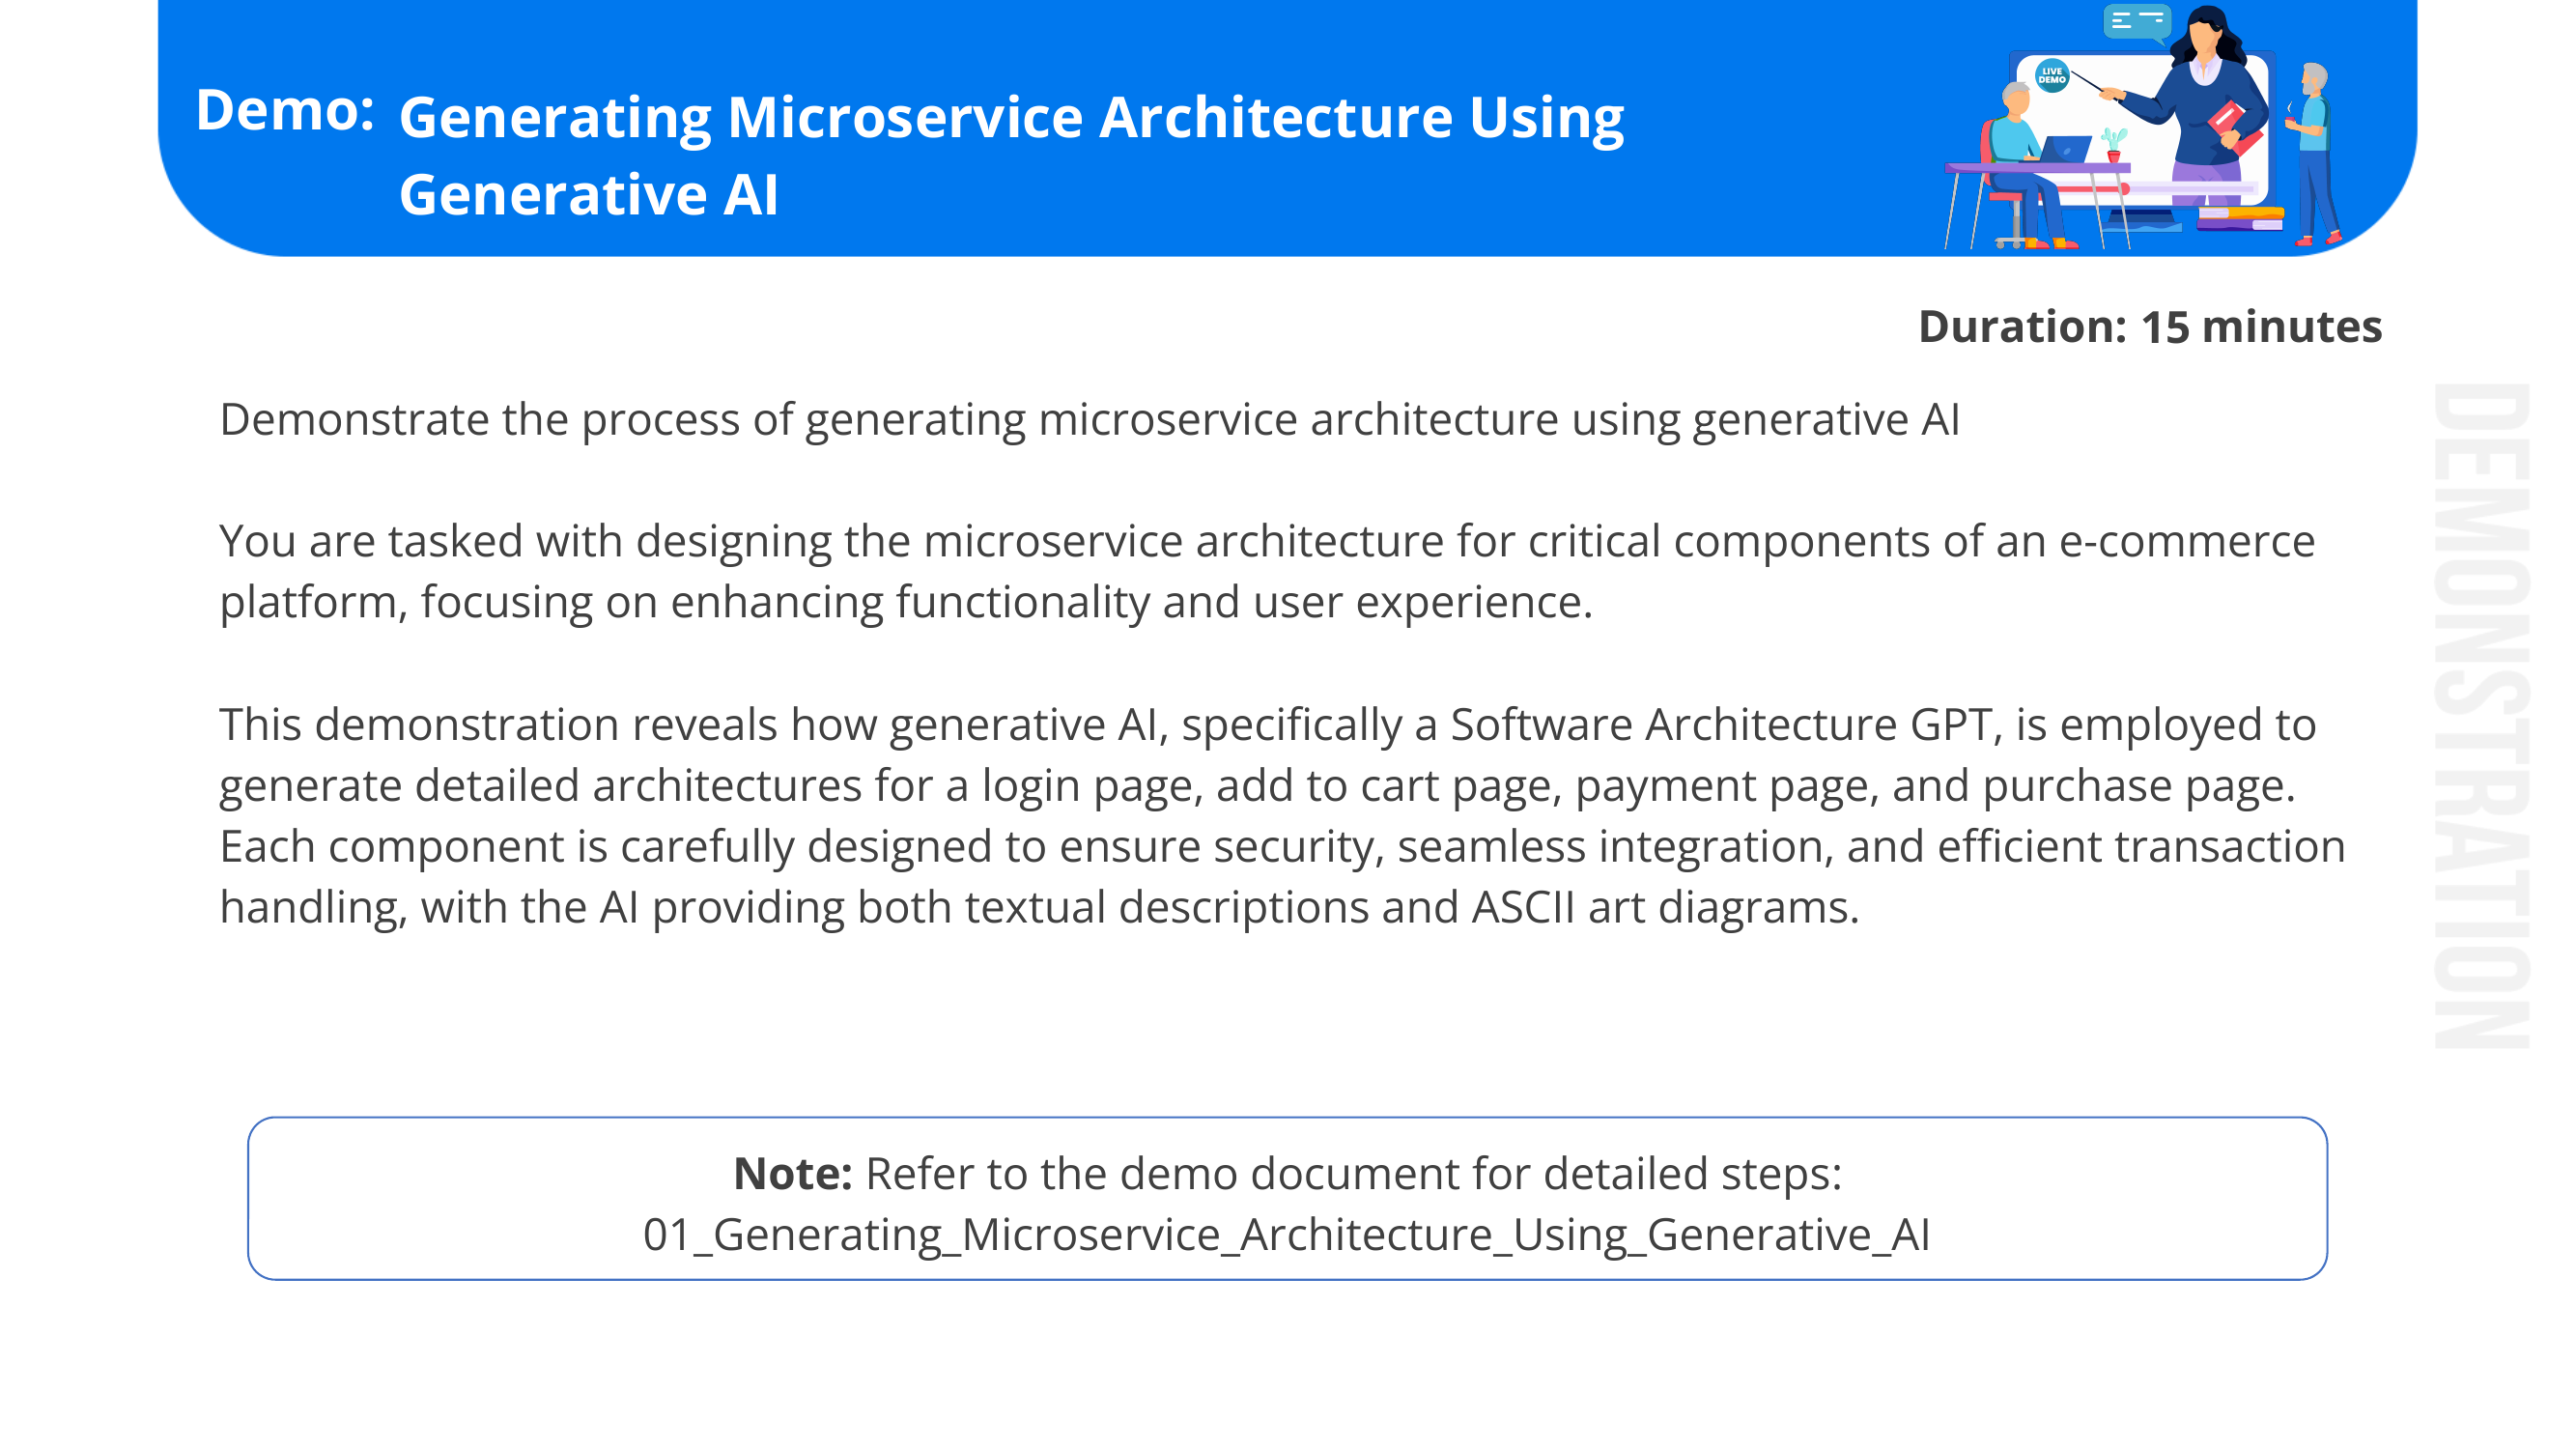

# Generating Microservice Architecture Using Generative AI
15
Demonstrate the process of generating microservice architecture using generative AI

You are tasked with designing the microservice architecture for critical components of an e-commerce platform, focusing on enhancing functionality and user experience.

This demonstration reveals how generative AI, specifically a Software Architecture GPT, is employed to generate detailed architectures for a login page, add to cart page, payment page, and purchase page. Each component is carefully designed to ensure security, seamless integration, and efficient transaction handling, with the AI providing both textual descriptions and ASCII art diagrams.

Note: Refer to the demo document for detailed steps:
01_Generating_Microservice_Architecture_Using_Generative_AI